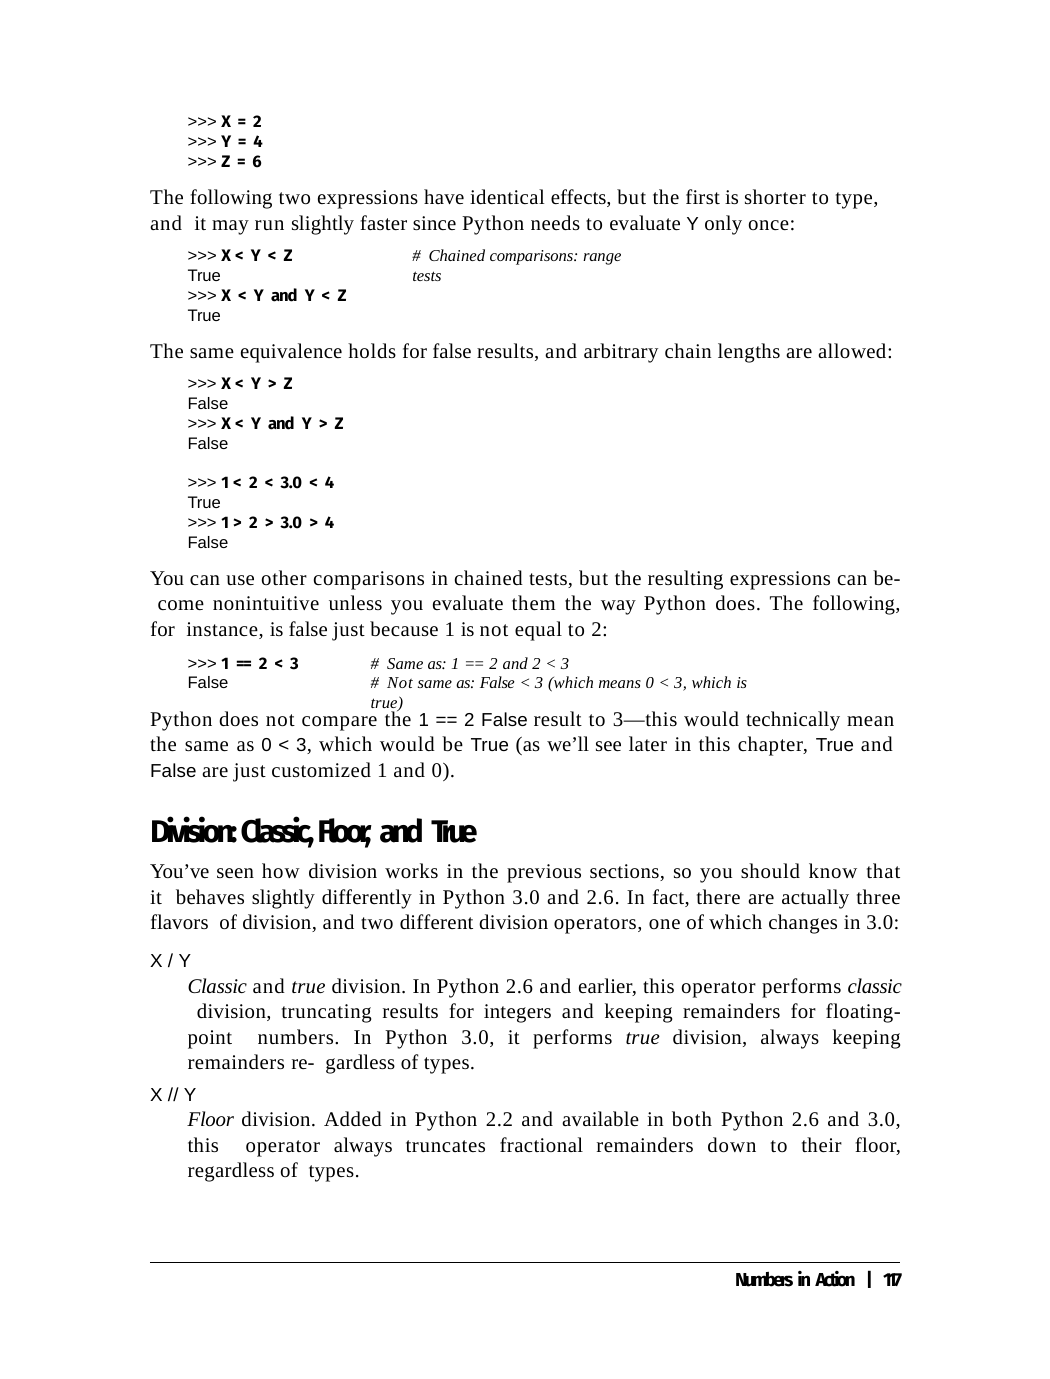

>>> X = 2
>>> Y = 4
>>> Z = 6
The following two expressions have identical effects, but the first is shorter to type, and  it may run slightly faster since Python needs to evaluate Y only once:
>>> X < Y < Z
True
>>> X < Y and Y < Z
True
# Chained comparisons: range tests
The same equivalence holds for false results, and arbitrary chain lengths are allowed:
>>> X < Y > Z
False
>>> X < Y and Y > Z
False

>>> 1 < 2 < 3.0 < 4
True
>>> 1 > 2 > 3.0 > 4
False
You can use other comparisons in chained tests, but the resulting expressions can be-  come nonintuitive unless you evaluate them the way Python does. The following, for  instance, is false just because 1 is not equal to 2:
>>> 1 == 2 < 3
False
# Same as: 1 == 2 and 2 < 3
# Not same as: False < 3 (which means 0 < 3, which is true)
Python does not compare the 1 == 2 False result to 3—this would technically mean  the same as 0 < 3, which would be True (as we’ll see later in this chapter, True and  False are just customized 1 and 0).

Division: Classic, Floor, and True
You’ve seen how division works in the previous sections, so you should know that it  behaves slightly differently in Python 3.0 and 2.6. In fact, there are actually three flavors  of division, and two different division operators, one of which changes in 3.0:
X / Y
Classic and true division. In Python 2.6 and earlier, this operator performs classic  division, truncating results for integers and keeping remainders for floating-point  numbers. In Python 3.0, it performs true division, always keeping remainders re-  gardless of types.
X // Y
Floor division. Added in Python 2.2 and available in both Python 2.6 and 3.0, this  operator always truncates fractional remainders down to their floor, regardless of  types.

Numbers in Action  |  117